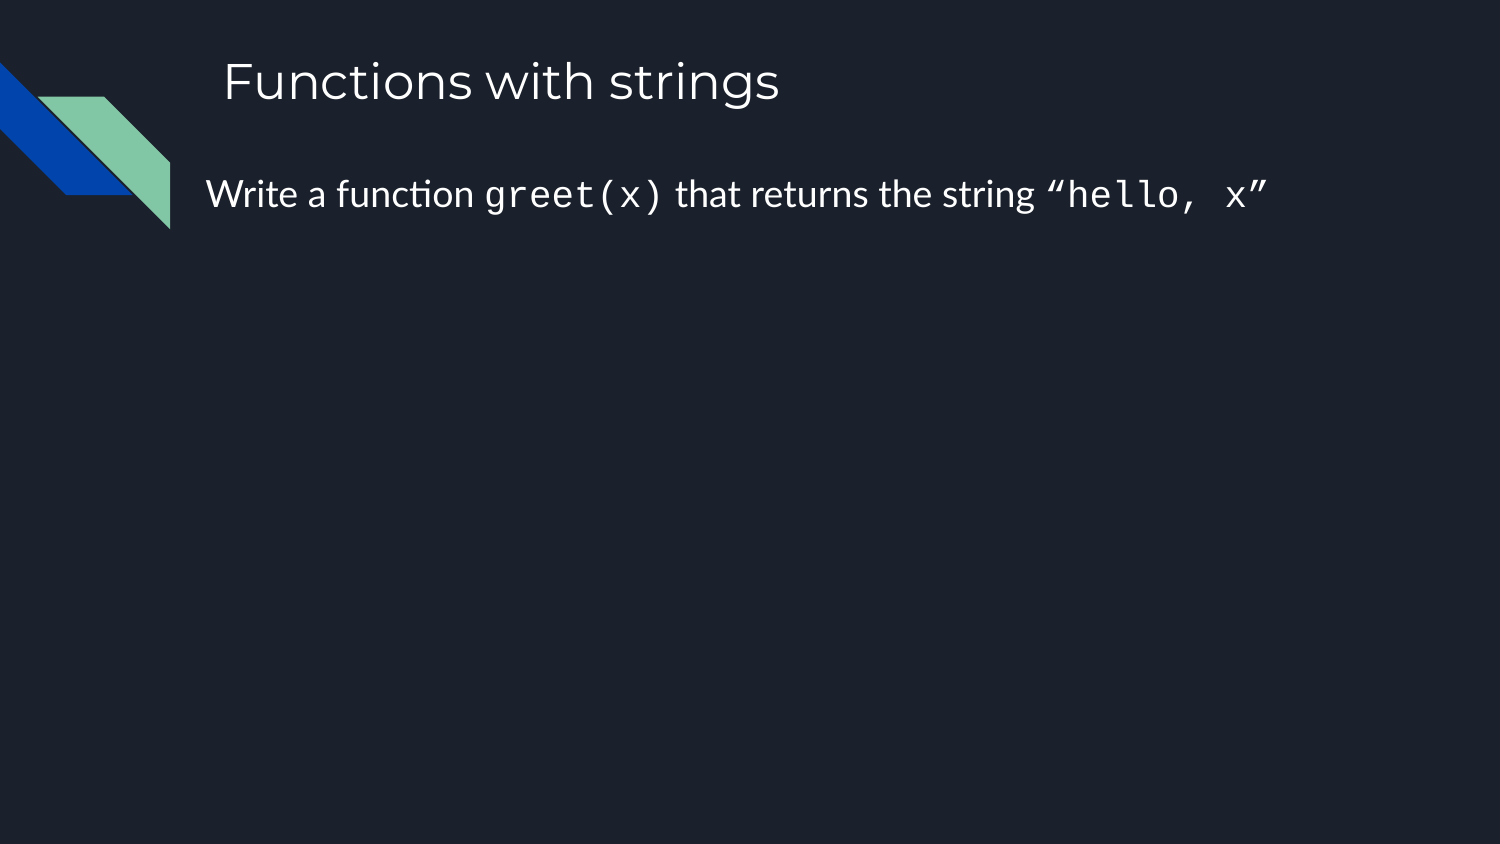

# Functions with strings
Write a function greet(x) that returns the string “hello, x”